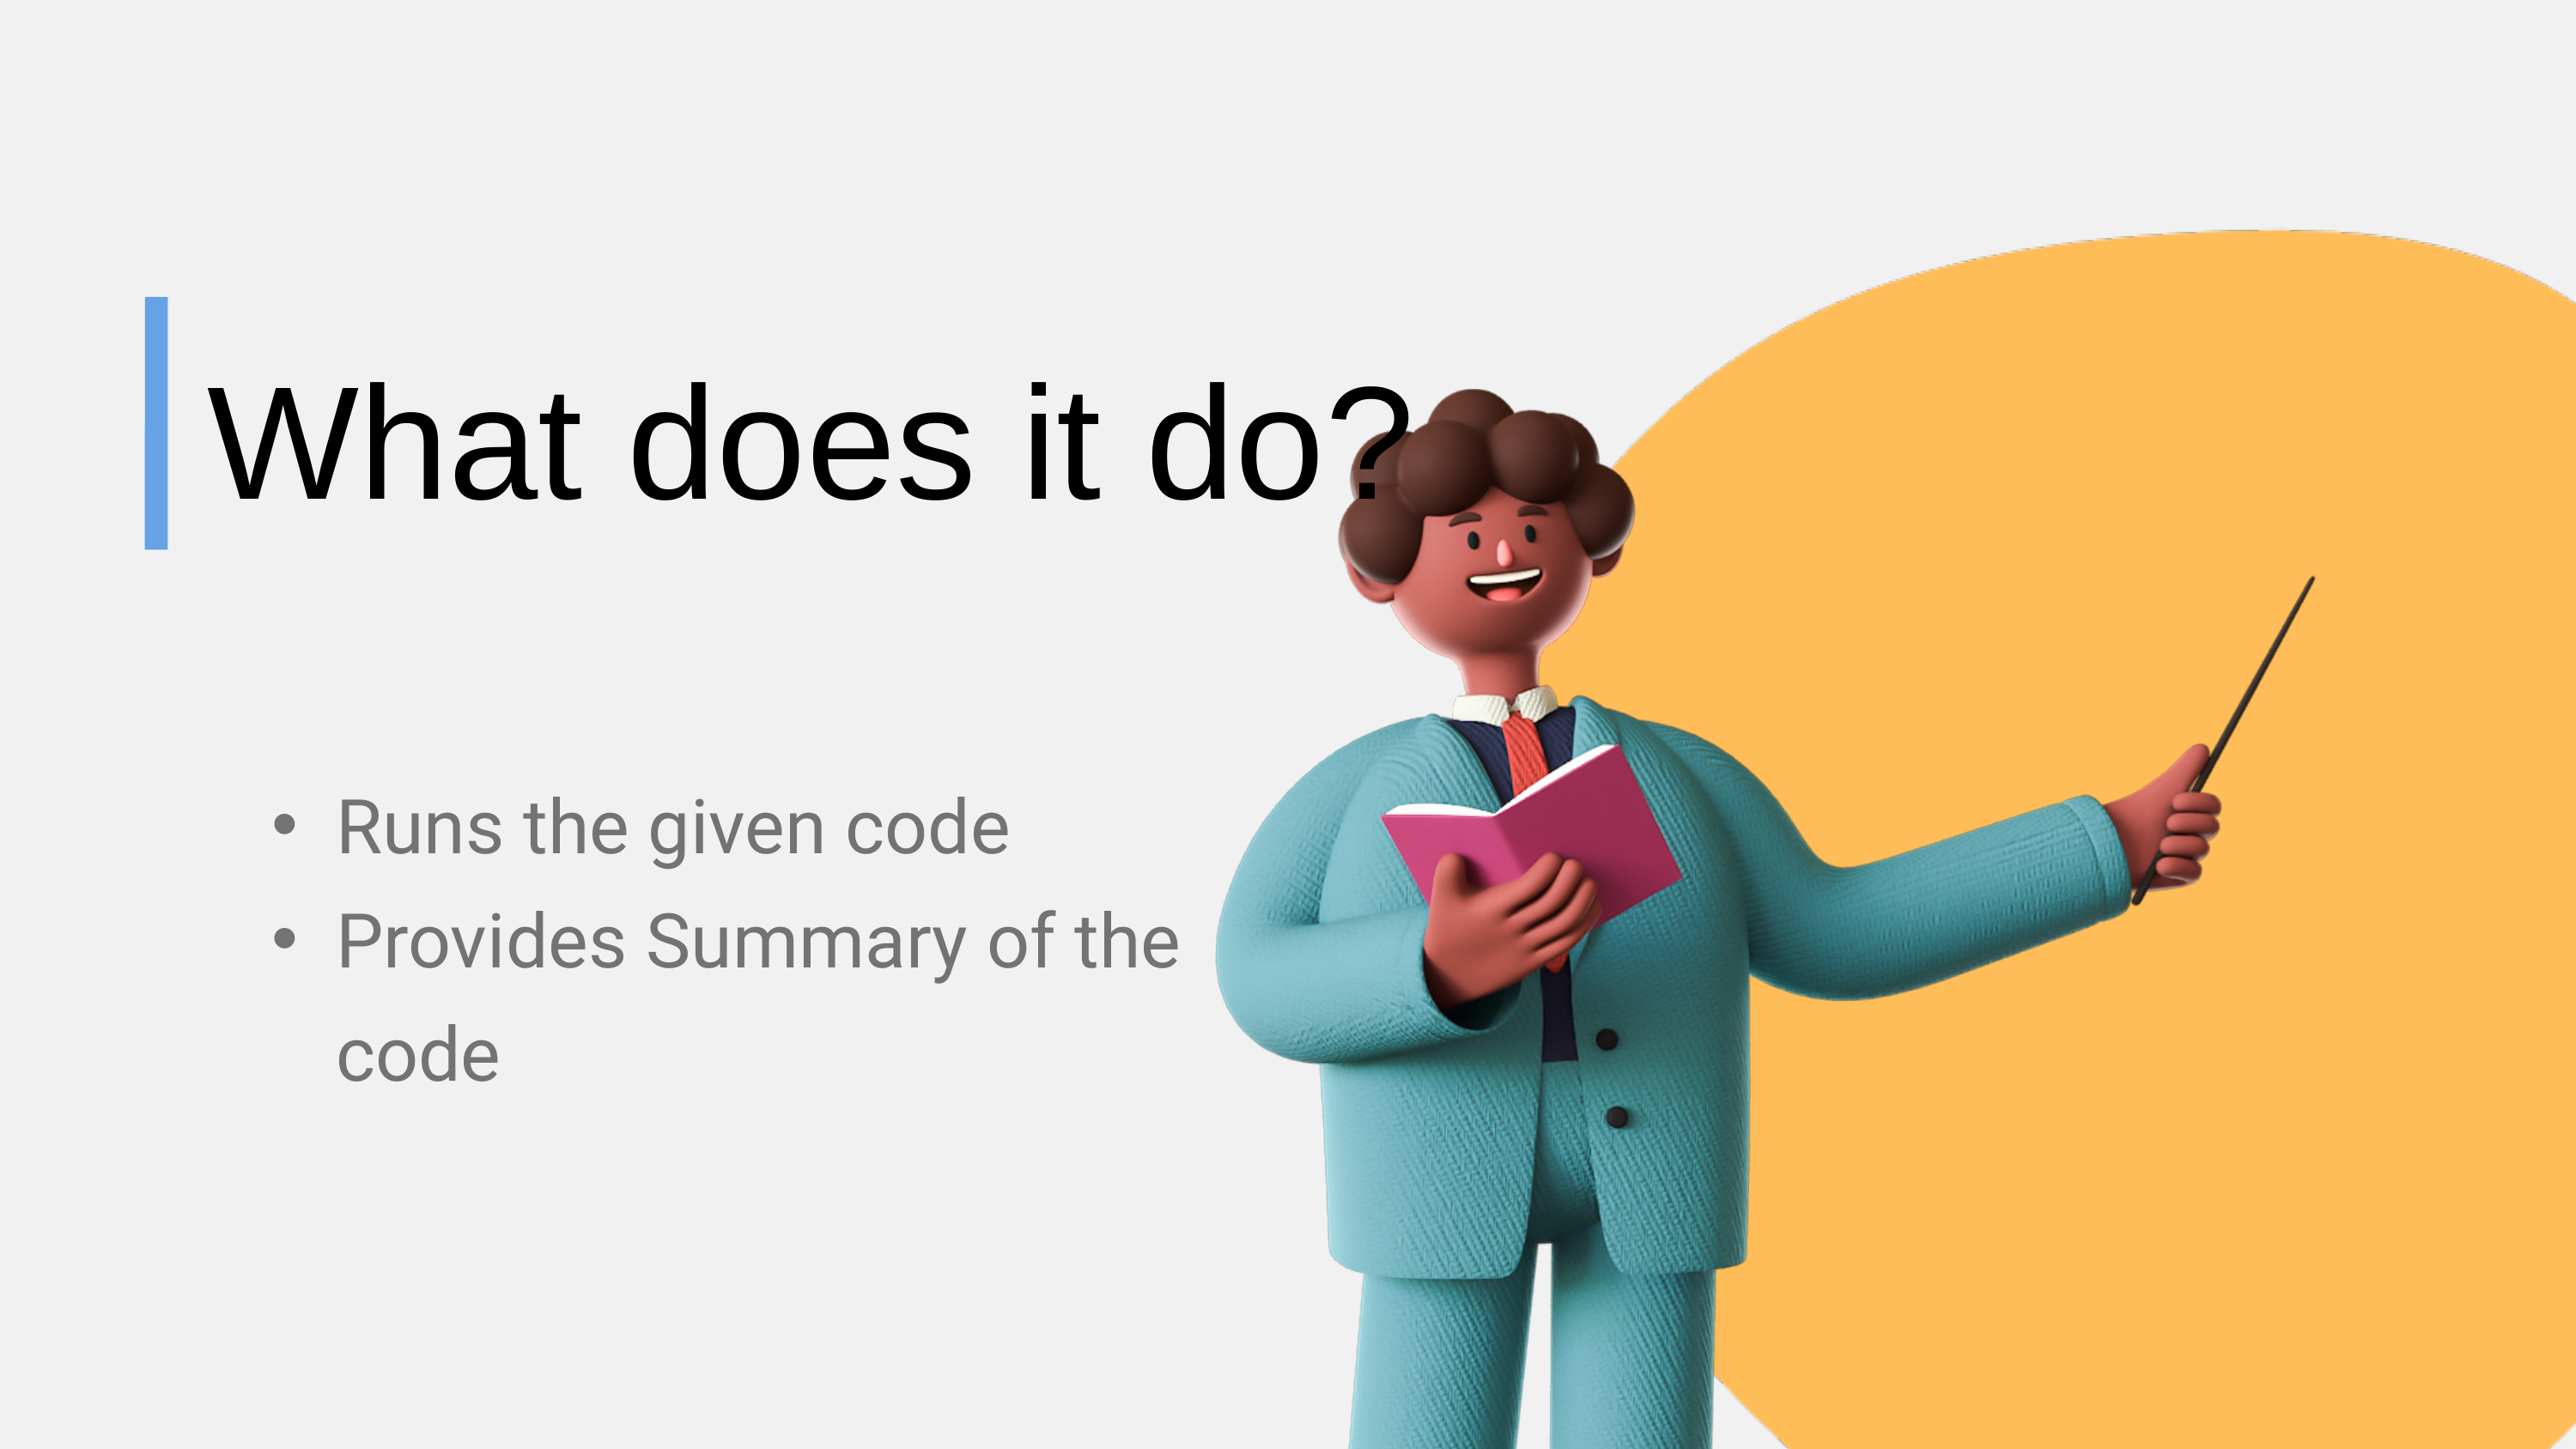

What does it do?

Runs the given code
Provides Summary of the code